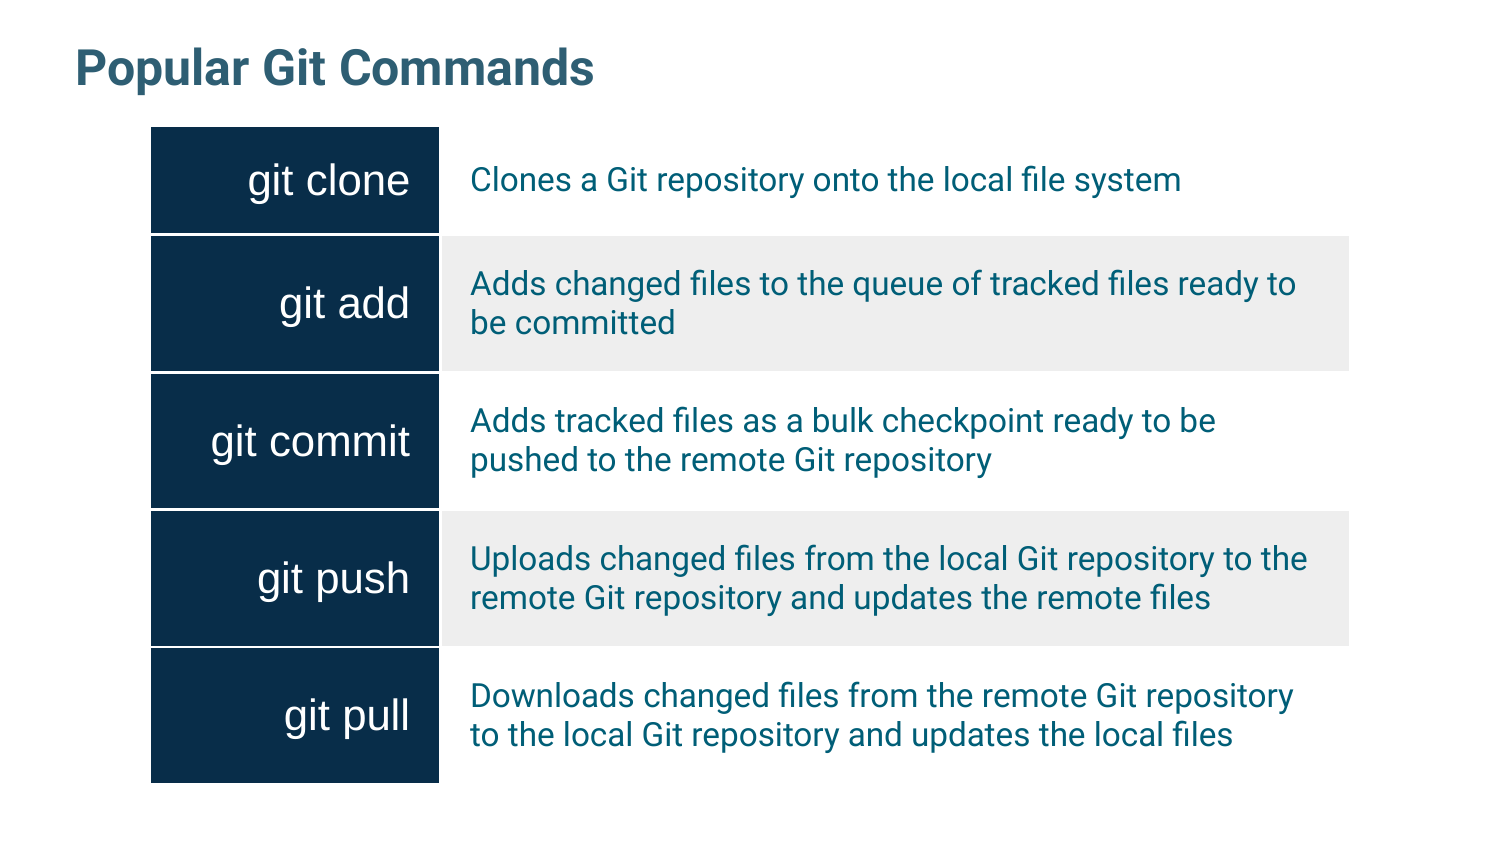

Popular Git Commands
| git clone | Clones a Git repository onto the local file system |
| --- | --- |
| git add | Adds changed files to the queue of tracked files ready to be committed |
| git commit | Adds tracked files as a bulk checkpoint ready to be pushed to the remote Git repository |
| git push | Uploads changed files from the local Git repository to the remote Git repository and updates the remote files |
| git pull | Downloads changed files from the remote Git repository to the local Git repository and updates the local files |